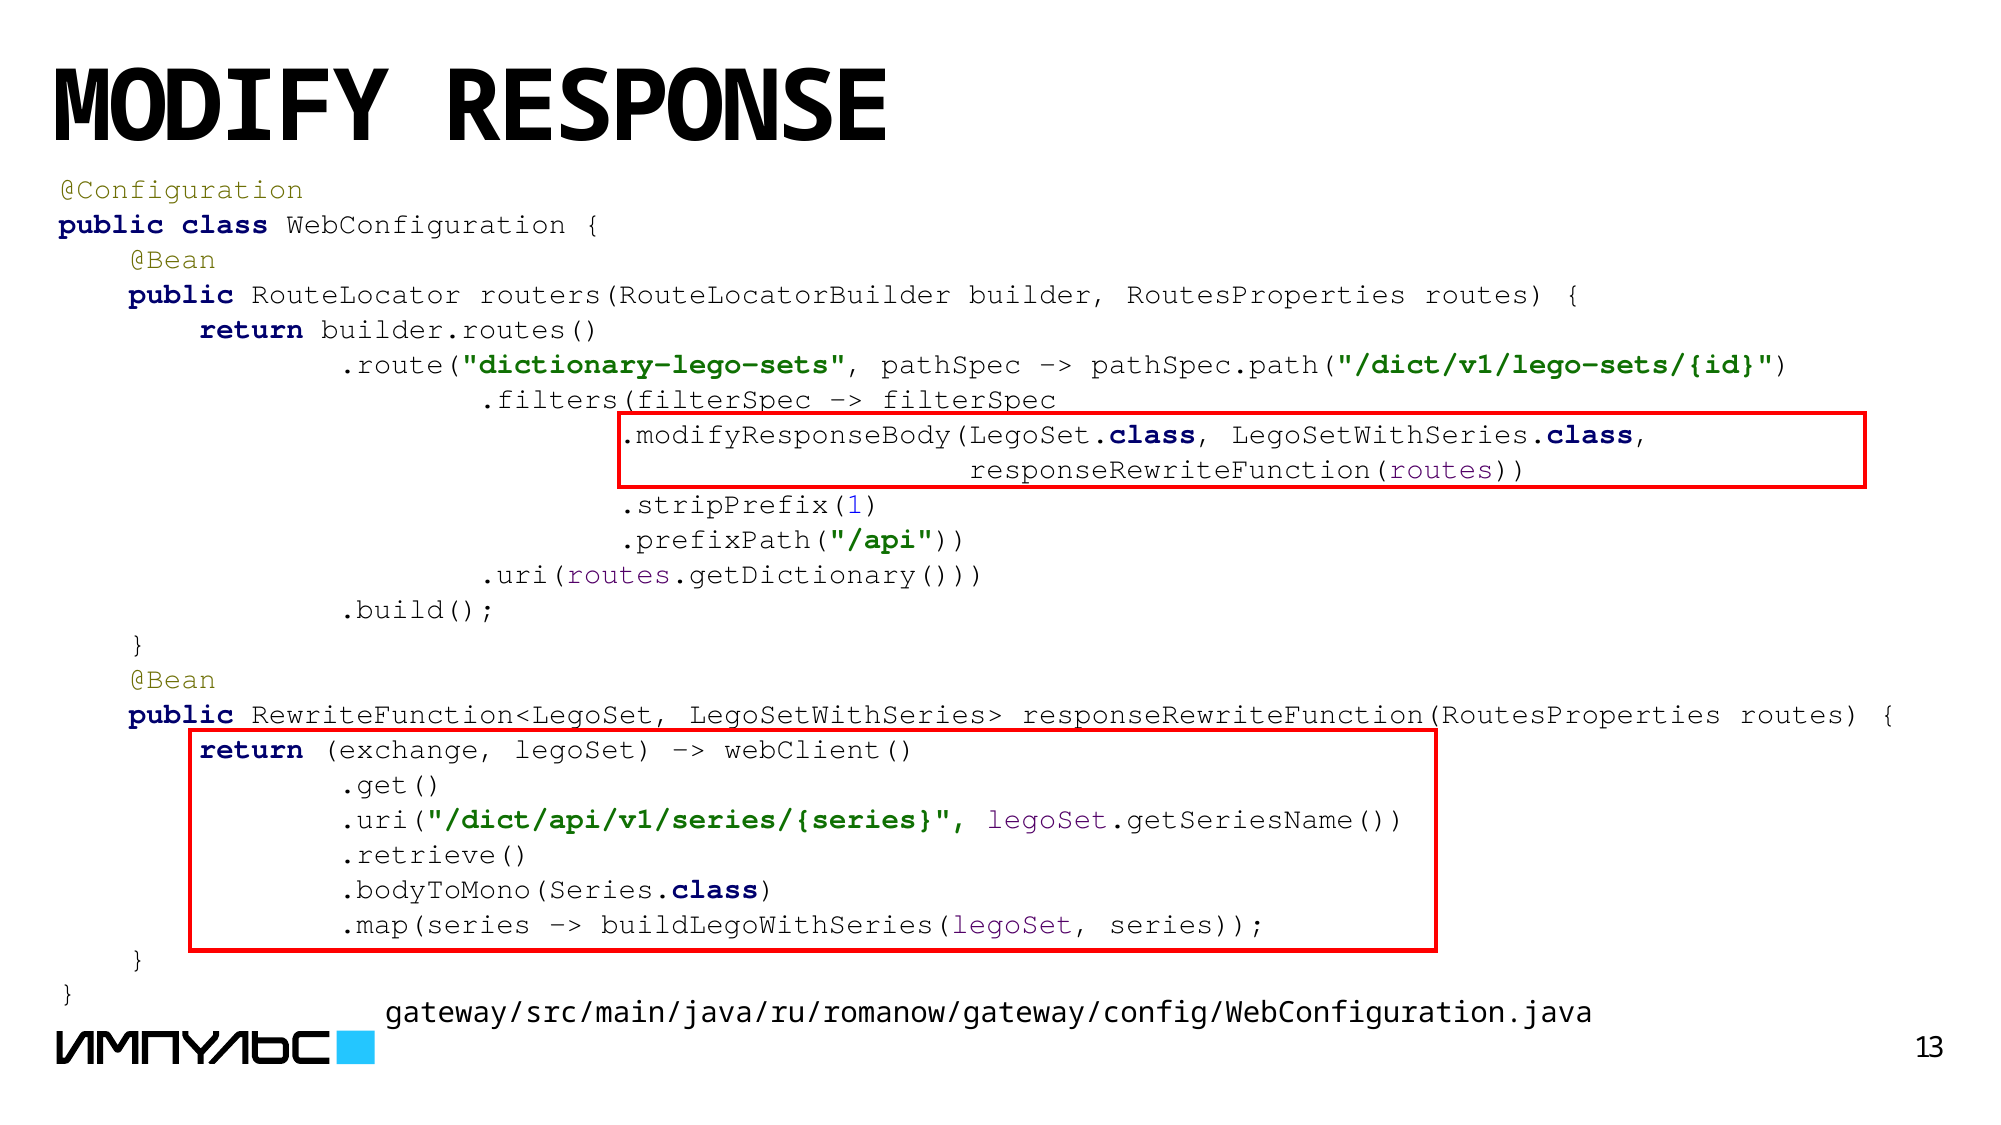

# Modify response
@Configuration
public class WebConfiguration {
    @Bean
    public RouteLocator routers(RouteLocatorBuilder builder, RoutesProperties routes) {
        return builder.routes()
                .route("dictionary-lego-sets", pathSpec -> pathSpec.path("/dict/v1/lego-sets/{id}")
                        .filters(filterSpec -> filterSpec
                                .modifyResponseBody(LegoSet.class, LegoSetWithSeries.class,
                                                    responseRewriteFunction(routes))
                                .stripPrefix(1)
                                .prefixPath("/api"))
                        .uri(routes.getDictionary()))
                .build();
    }
    @Bean
    public RewriteFunction<LegoSet, LegoSetWithSeries> responseRewriteFunction(RoutesProperties routes) {
        return (exchange, legoSet) -> webClient()
                .get()
                .uri("/dict/api/v1/series/{series}", legoSet.getSeriesName())
                .retrieve()
                .bodyToMono(Series.class)
                .map(series -> buildLegoWithSeries(legoSet, series));
    }
}

gateway/src/main/java/ru/romanow/gateway/config/WebConfiguration.java
13